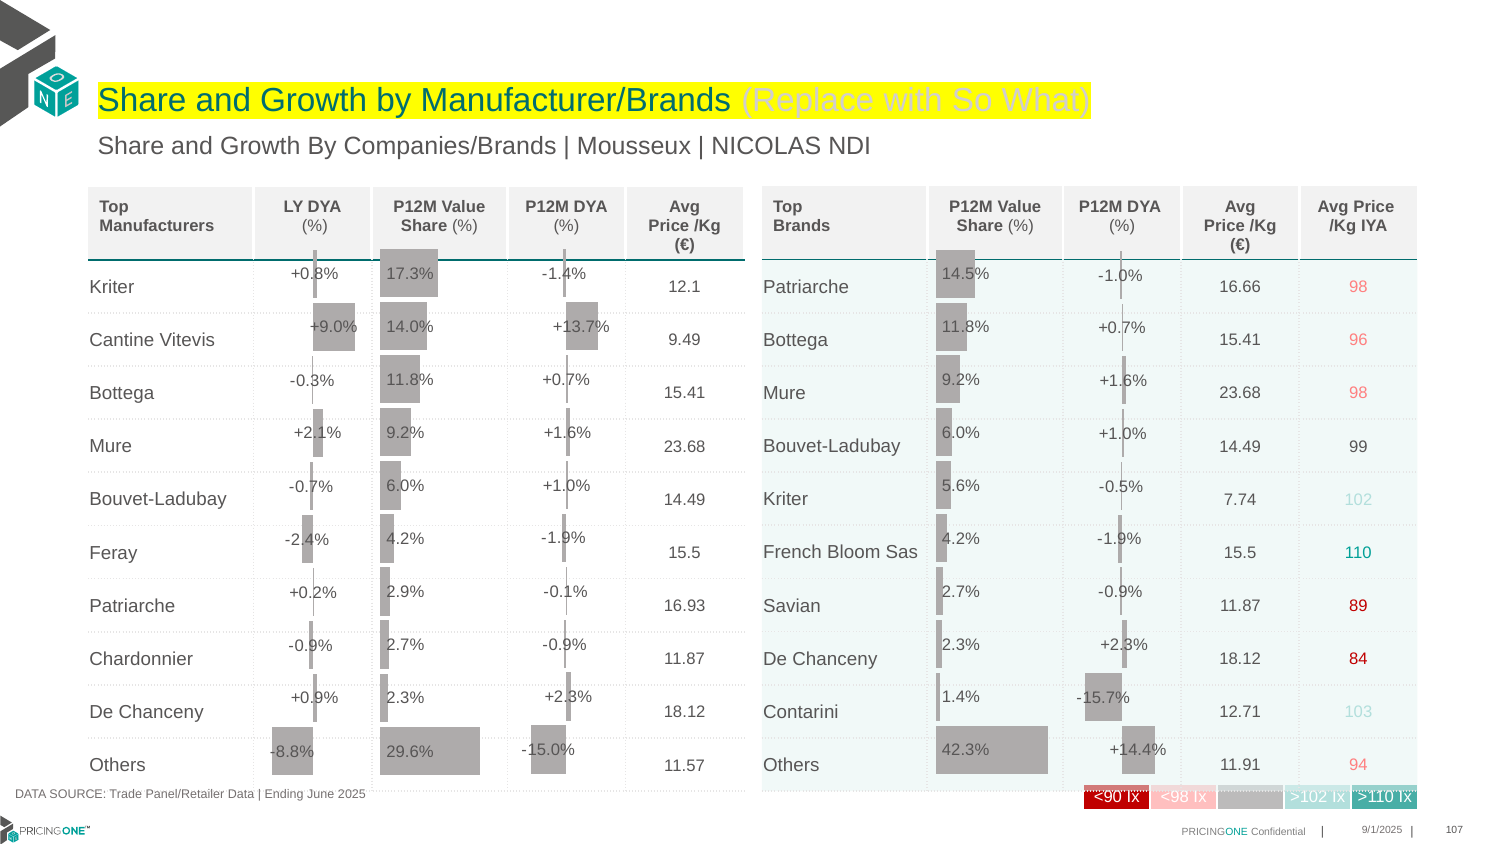

# Share and Growth by Manufacturer/Brands (Replace with So What)

Share and Growth By Companies/Brands | Mousseux | NICOLAS NDI
| Top Brands | P12M Value Share (%) | P12M DYA (%) | Avg Price /Kg (€) | Avg Price /Kg IYA |
| --- | --- | --- | --- | --- |
| Patriarche |  |  | 16.66 | 98 |
| Bottega |  |  | 15.41 | 96 |
| Mure |  |  | 23.68 | 98 |
| Bouvet-Ladubay |  |  | 14.49 | 99 |
| Kriter |  |  | 7.74 | 102 |
| French Bloom Sas |  |  | 15.5 | 110 |
| Savian |  |  | 11.87 | 89 |
| De Chanceny |  |  | 18.12 | 84 |
| Contarini |  |  | 12.71 | 103 |
| Others |  |  | 11.91 | 94 |
| Top Manufacturers | LY DYA (%) | P12M Value Share (%) | P12M DYA (%) | Avg Price /Kg (€) |
| --- | --- | --- | --- | --- |
| Kriter |  |  |  | 12.1 |
| Cantine Vitevis |  |  |  | 9.49 |
| Bottega |  |  |  | 15.41 |
| Mure |  |  |  | 23.68 |
| Bouvet-Ladubay |  |  |  | 14.49 |
| Feray |  |  |  | 15.5 |
| Patriarche |  |  |  | 16.93 |
| Chardonnier |  |  |  | 11.87 |
| De Chanceny |  |  |  | 18.12 |
| Others |  |  |  | 11.57 |

### Chart

| Category | Share DYA P12M |
|---|---|
|  | -0.013683690859069564 |

### Chart

| Category | Value Share P12M |
|---|---|
|  | 0.1731645460797799 |

### Chart

| Category | Share DYA LY |
|---|---|
|  | 0.00828205266851545 |

### Chart

| Category | Value Share |
|---|---|
|  | 0.1454178129298487 |

### Chart

| Category | Share DYA |
|---|---|
|  | -0.009938682694860035 |
DATA SOURCE: Trade Panel/Retailer Data | Ending June 2025
| <90 Ix | <98 Ix |  | >102 Ix | >110 Ix |
| --- | --- | --- | --- | --- |

9/1/2025
107